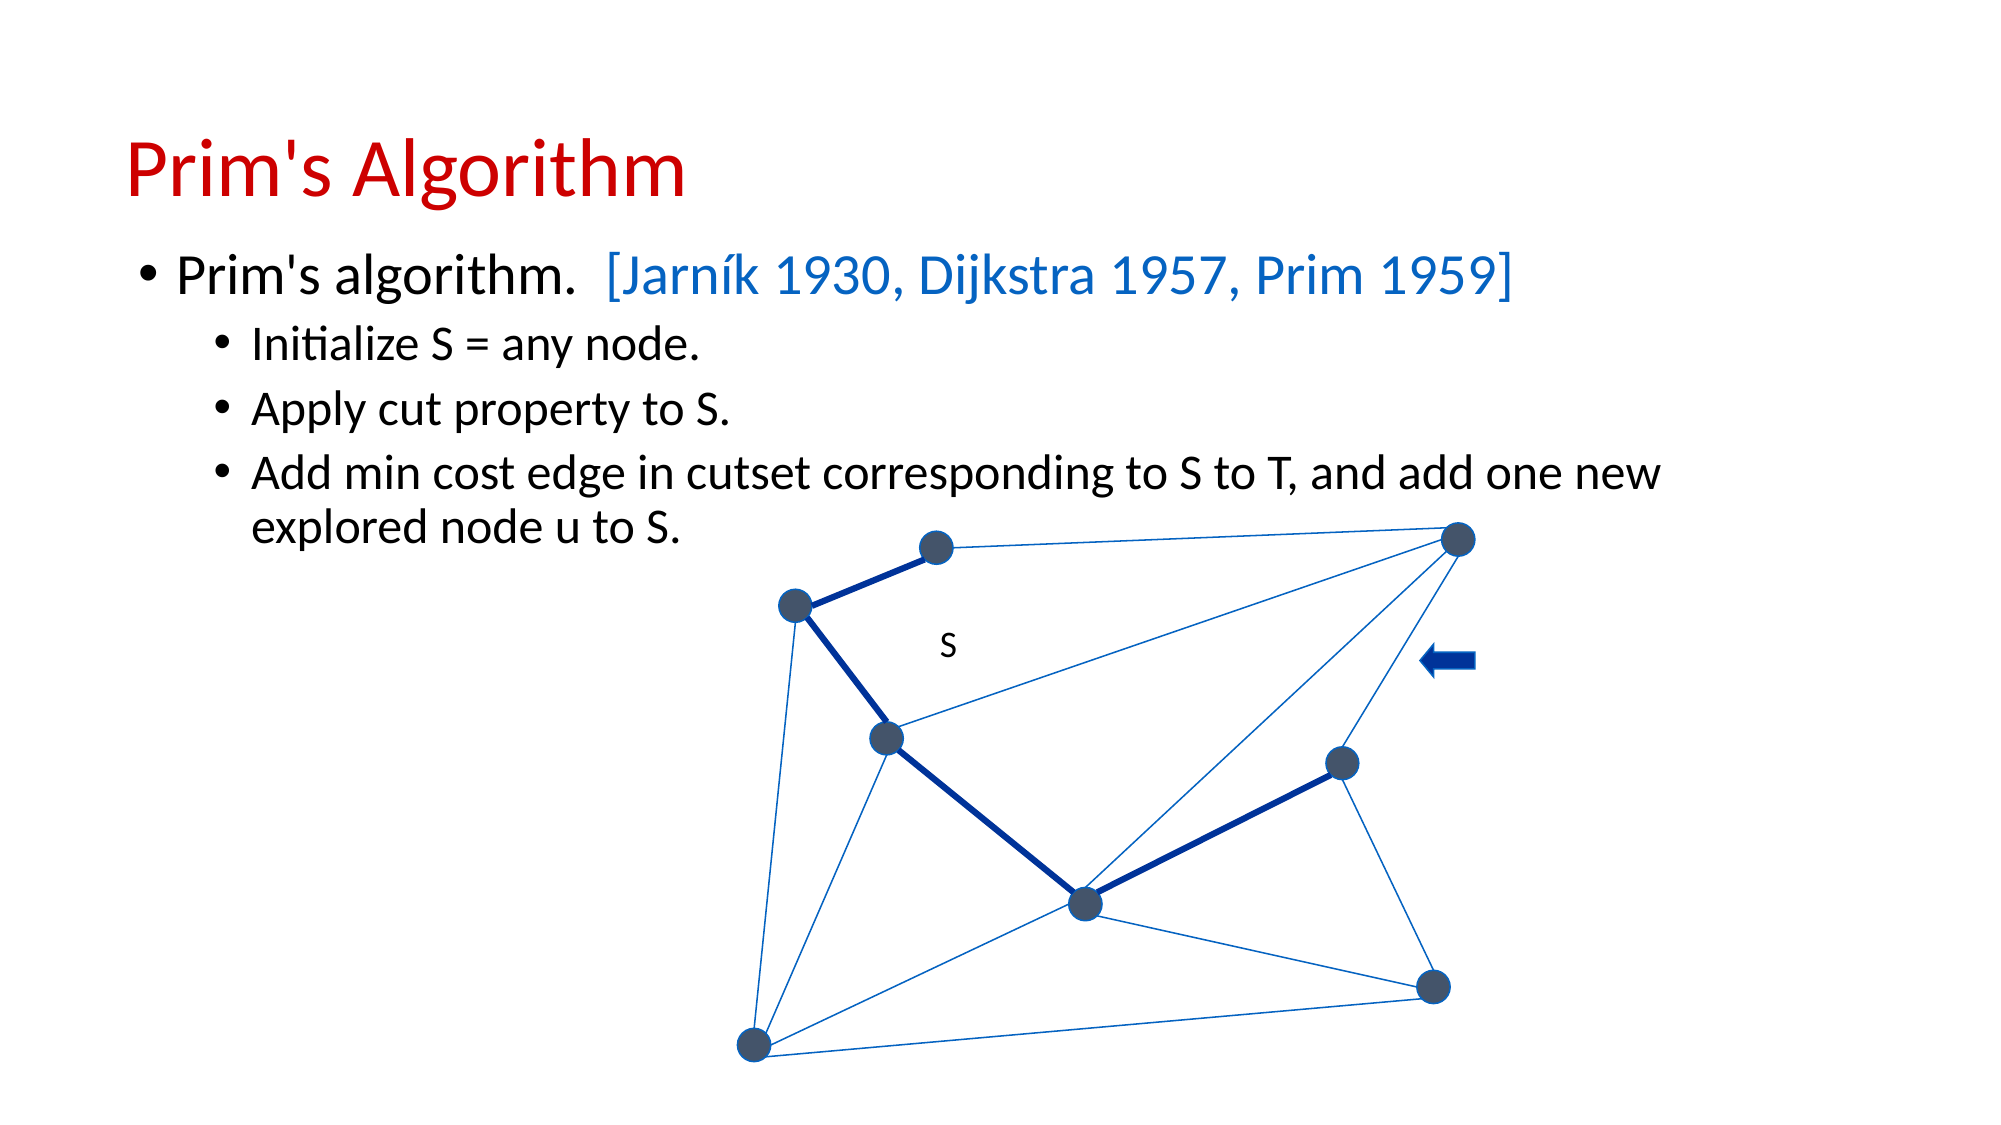

# Prim's Algorithm
Prim's algorithm.  [Jarník 1930, Dijkstra 1957, Prim 1959]
Initialize S = any node.
Apply cut property to S.
Add min cost edge in cutset corresponding to S to T, and add one new explored node u to S.

S